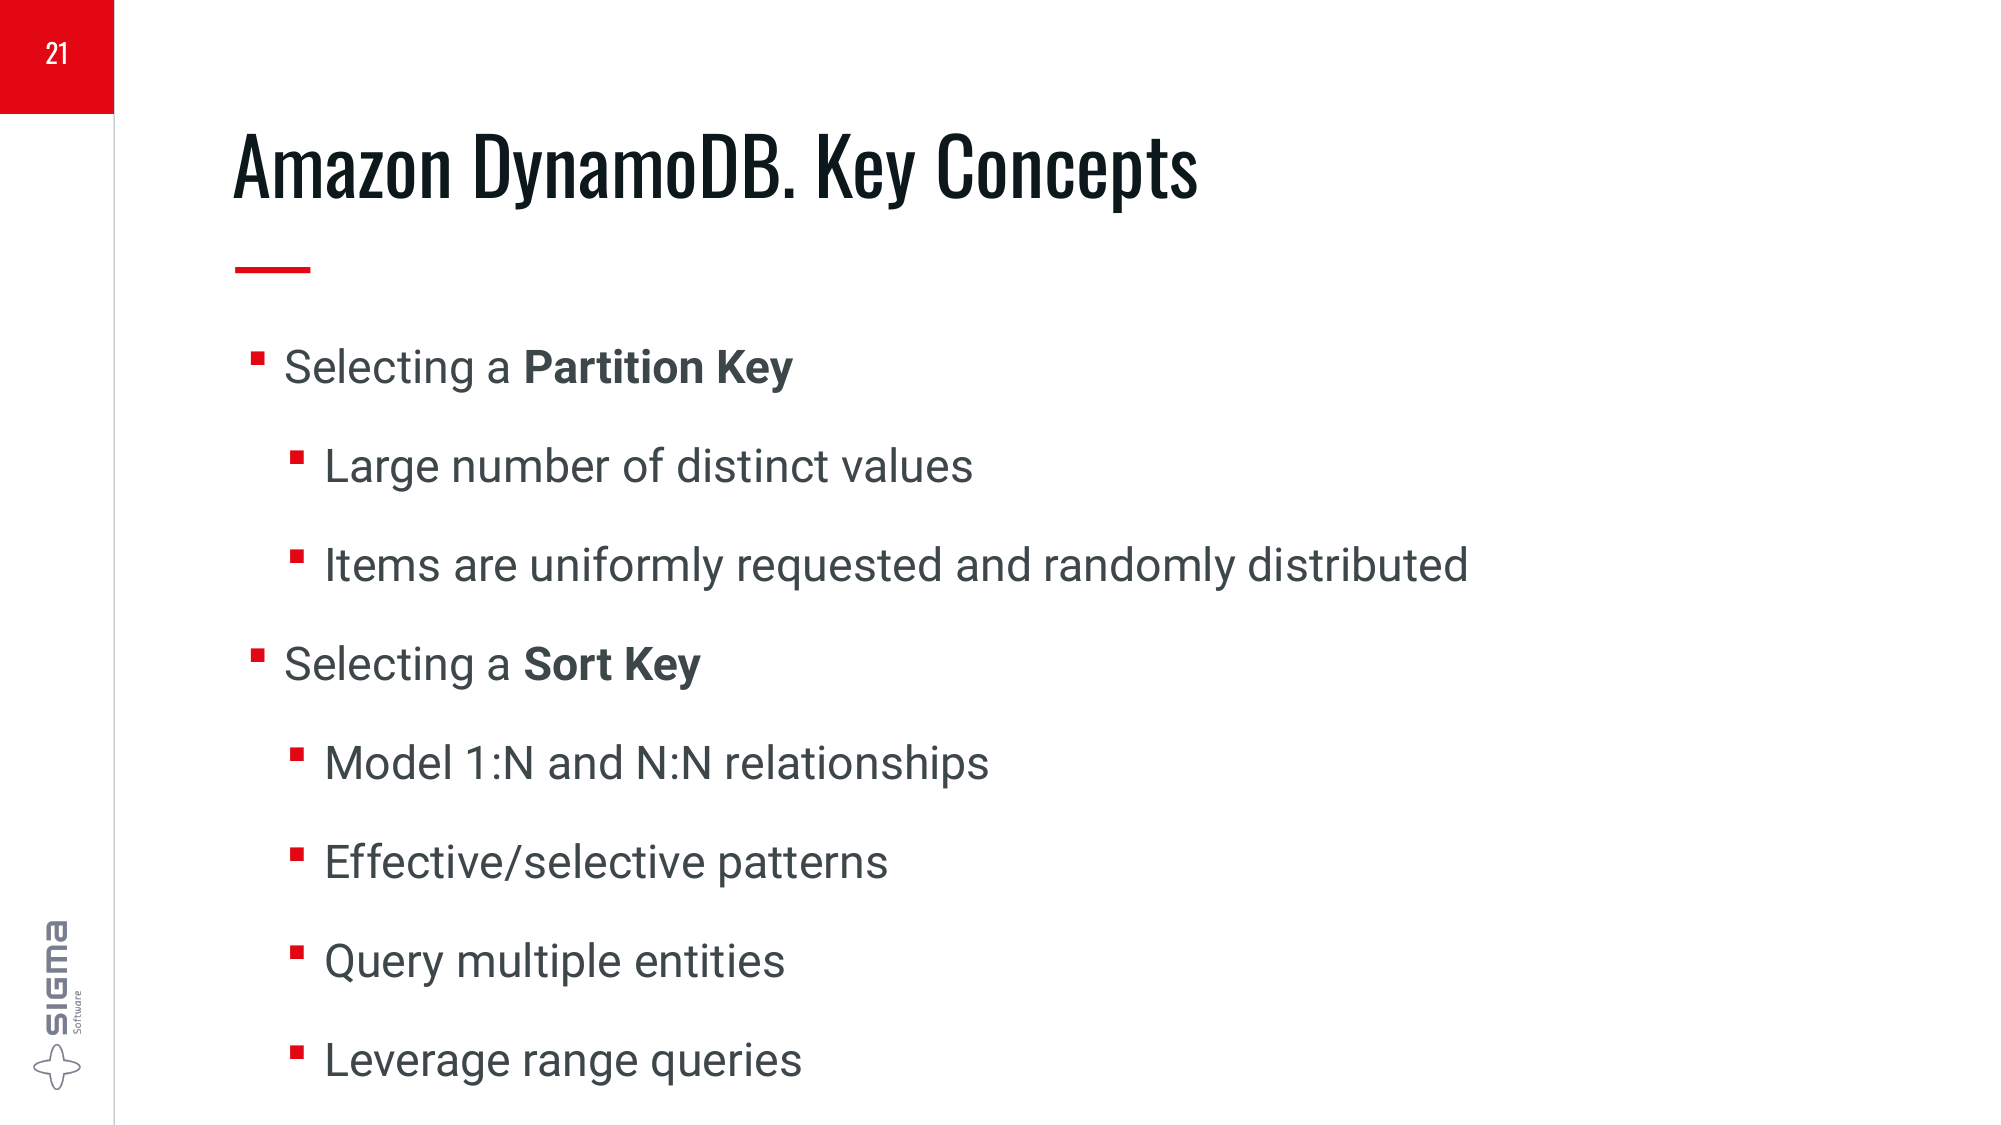

21
# Amazon DynamoDB. Key Concepts —
Selecting a Partition Key
Large number of distinct values
Items are uniformly requested and randomly distributed
Selecting a Sort Key
Model 1:N and N:N relationships
Effective/selective patterns
Query multiple entities
Leverage range queries